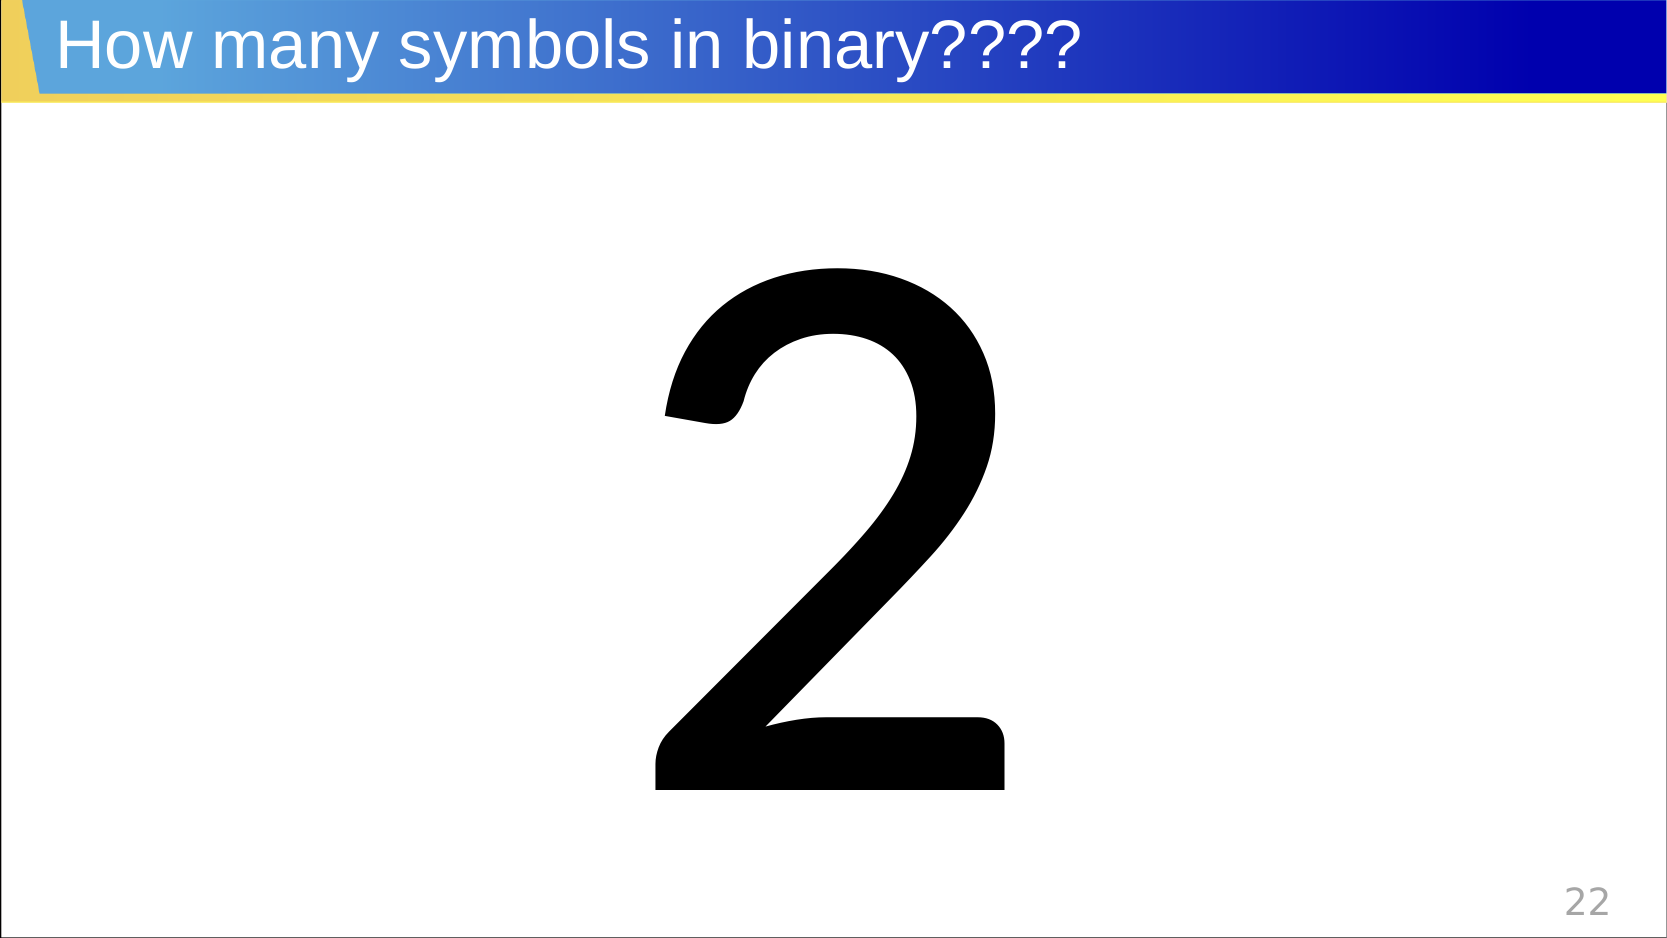

# How many symbols in binary????
2
22